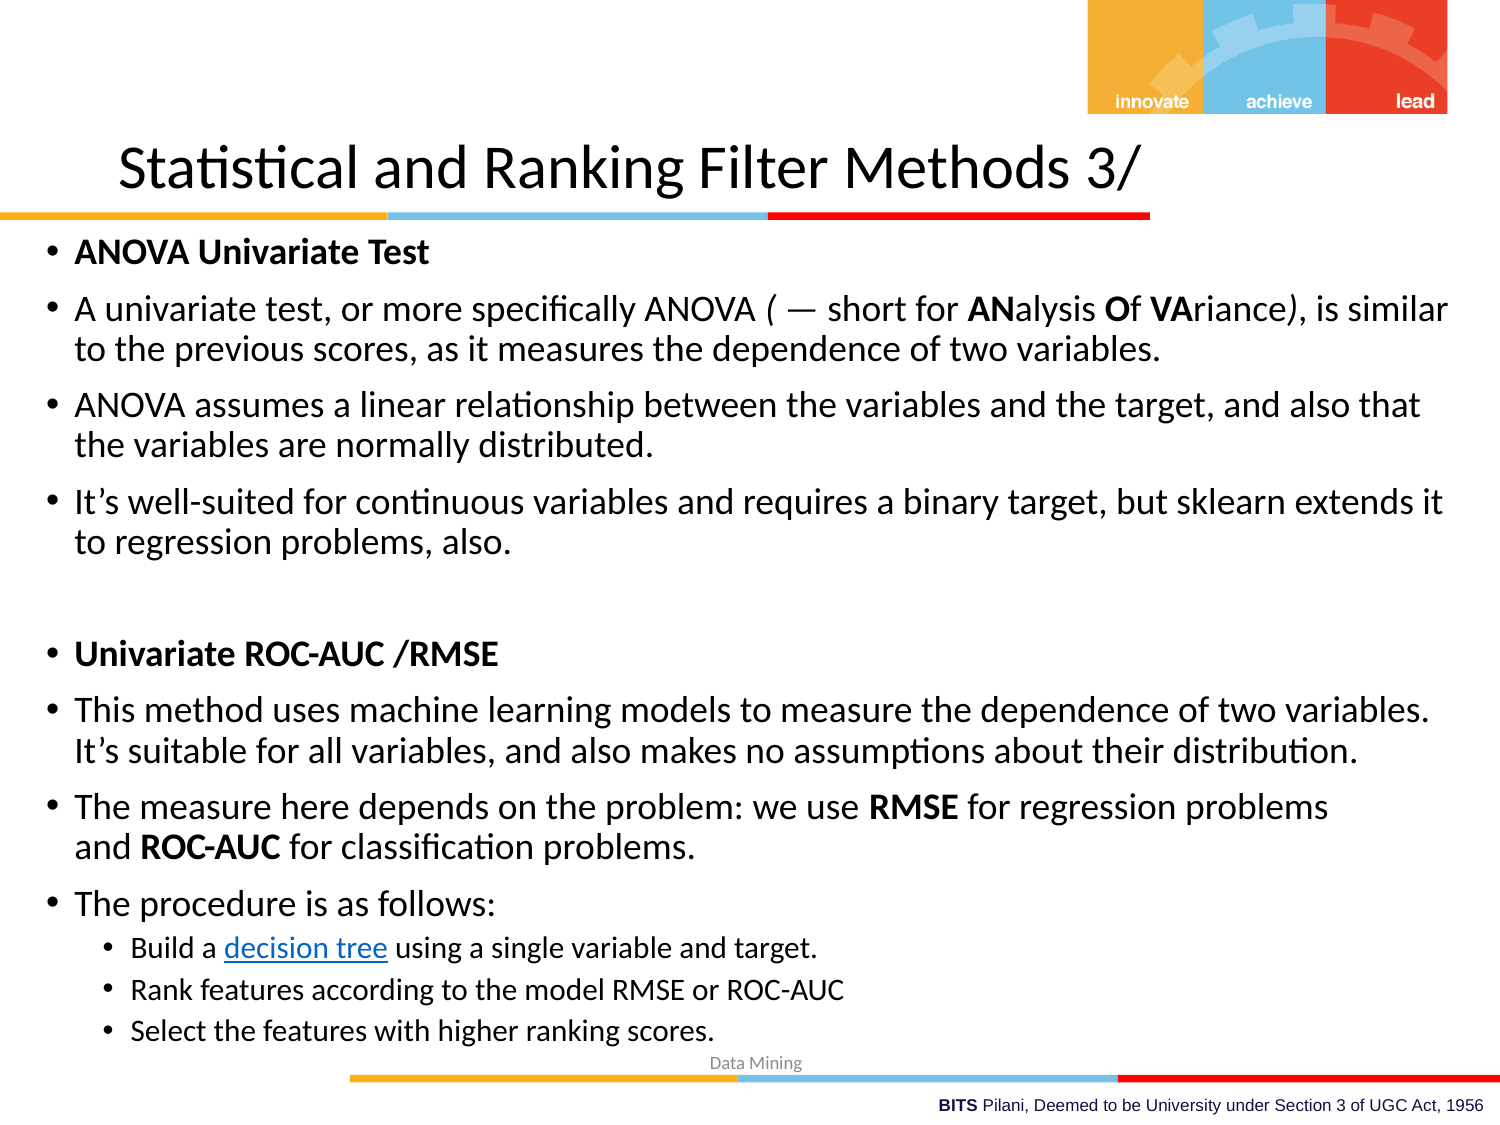

# Statistical and Ranking Filter Methods 3/
ANOVA Univariate Test
A univariate test, or more specifically ANOVA ( — short for ANalysis Of VAriance), is similar to the previous scores, as it measures the dependence of two variables.
ANOVA assumes a linear relationship between the variables and the target, and also that the variables are normally distributed.
It’s well-suited for continuous variables and requires a binary target, but sklearn extends it to regression problems, also.

Univariate ROC-AUC /RMSE
This method uses machine learning models to measure the dependence of two variables. It’s suitable for all variables, and also makes no assumptions about their distribution.
The measure here depends on the problem: we use RMSE for regression problems and ROC-AUC for classification problems.
The procedure is as follows:
Build a decision tree using a single variable and target.
Rank features according to the model RMSE or ROC-AUC
Select the features with higher ranking scores.